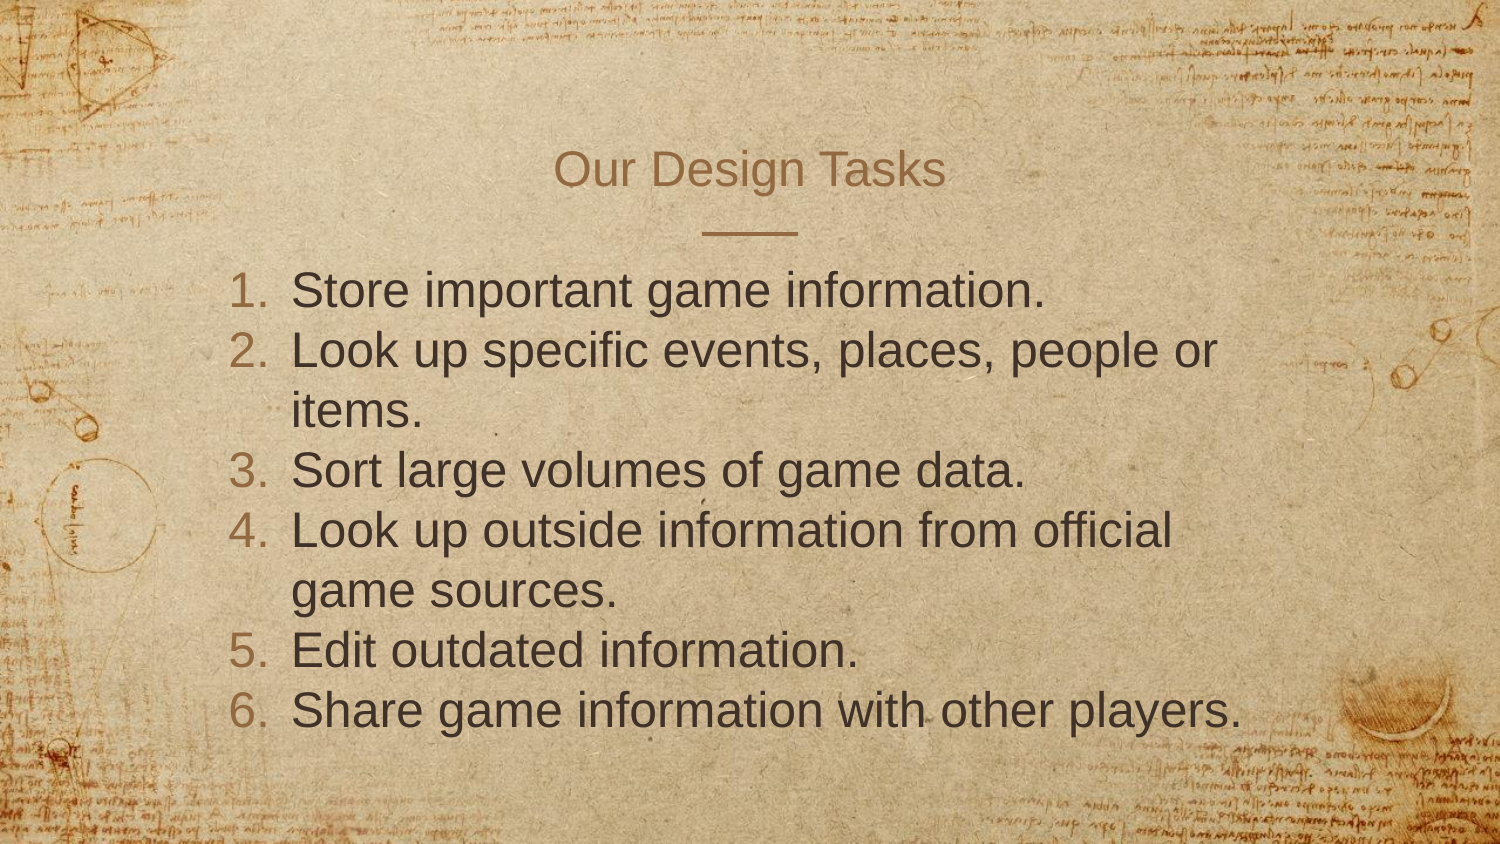

# Our Design Tasks
Store important game information.
Look up specific events, places, people or items.
Sort large volumes of game data.
Look up outside information from official game sources.
Edit outdated information.
Share game information with other players.